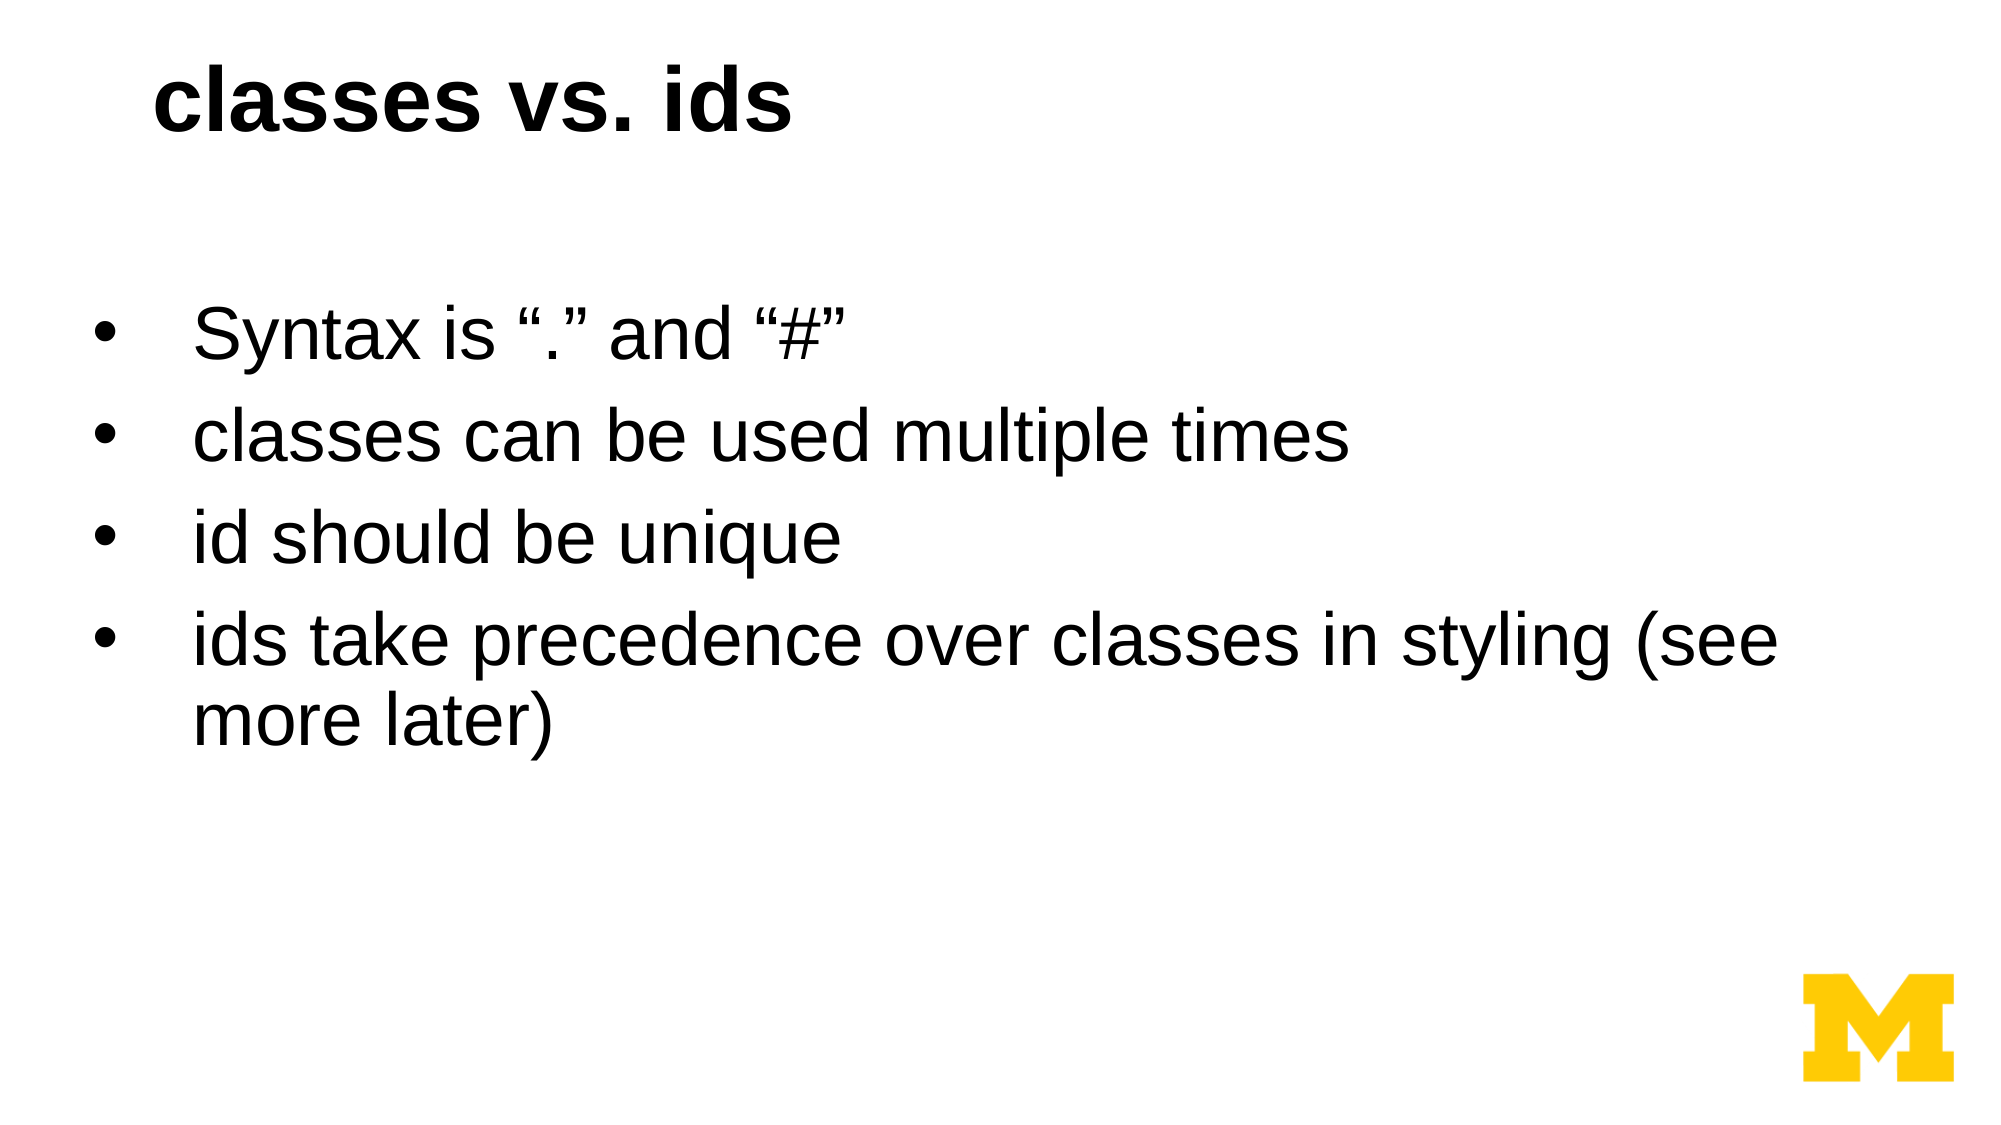

# classes vs. ids
Syntax is “.” and “#”
classes can be used multiple times
id should be unique
ids take precedence over classes in styling (see more later)